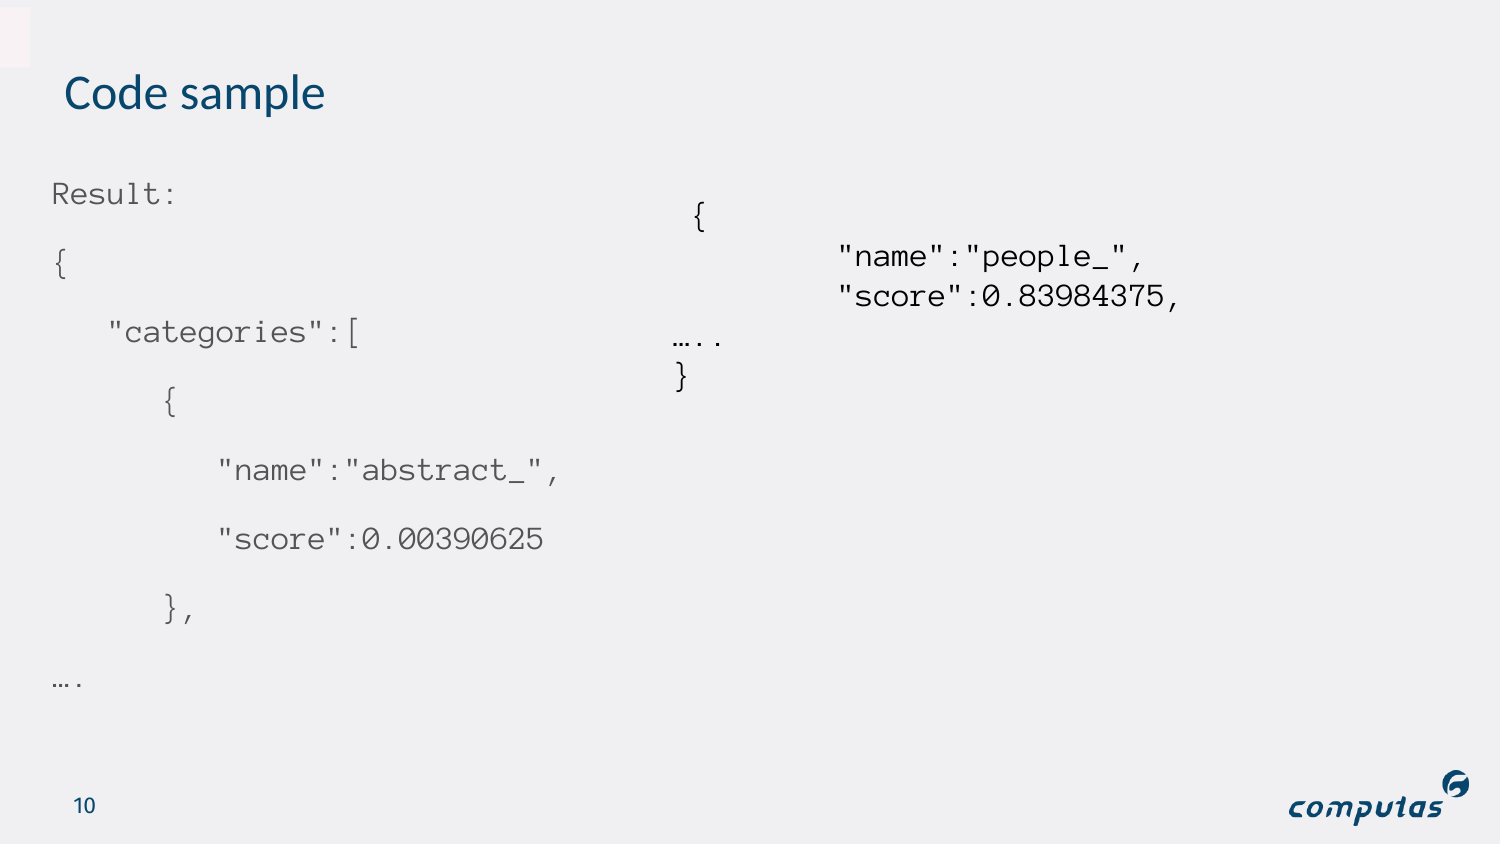

# Code sample
Result:
{
   "categories":[
      {
         "name":"abstract_",
         "score":0.00390625
      },
….
 {
         "name":"people_",
         "score":0.83984375,
…..
}
10